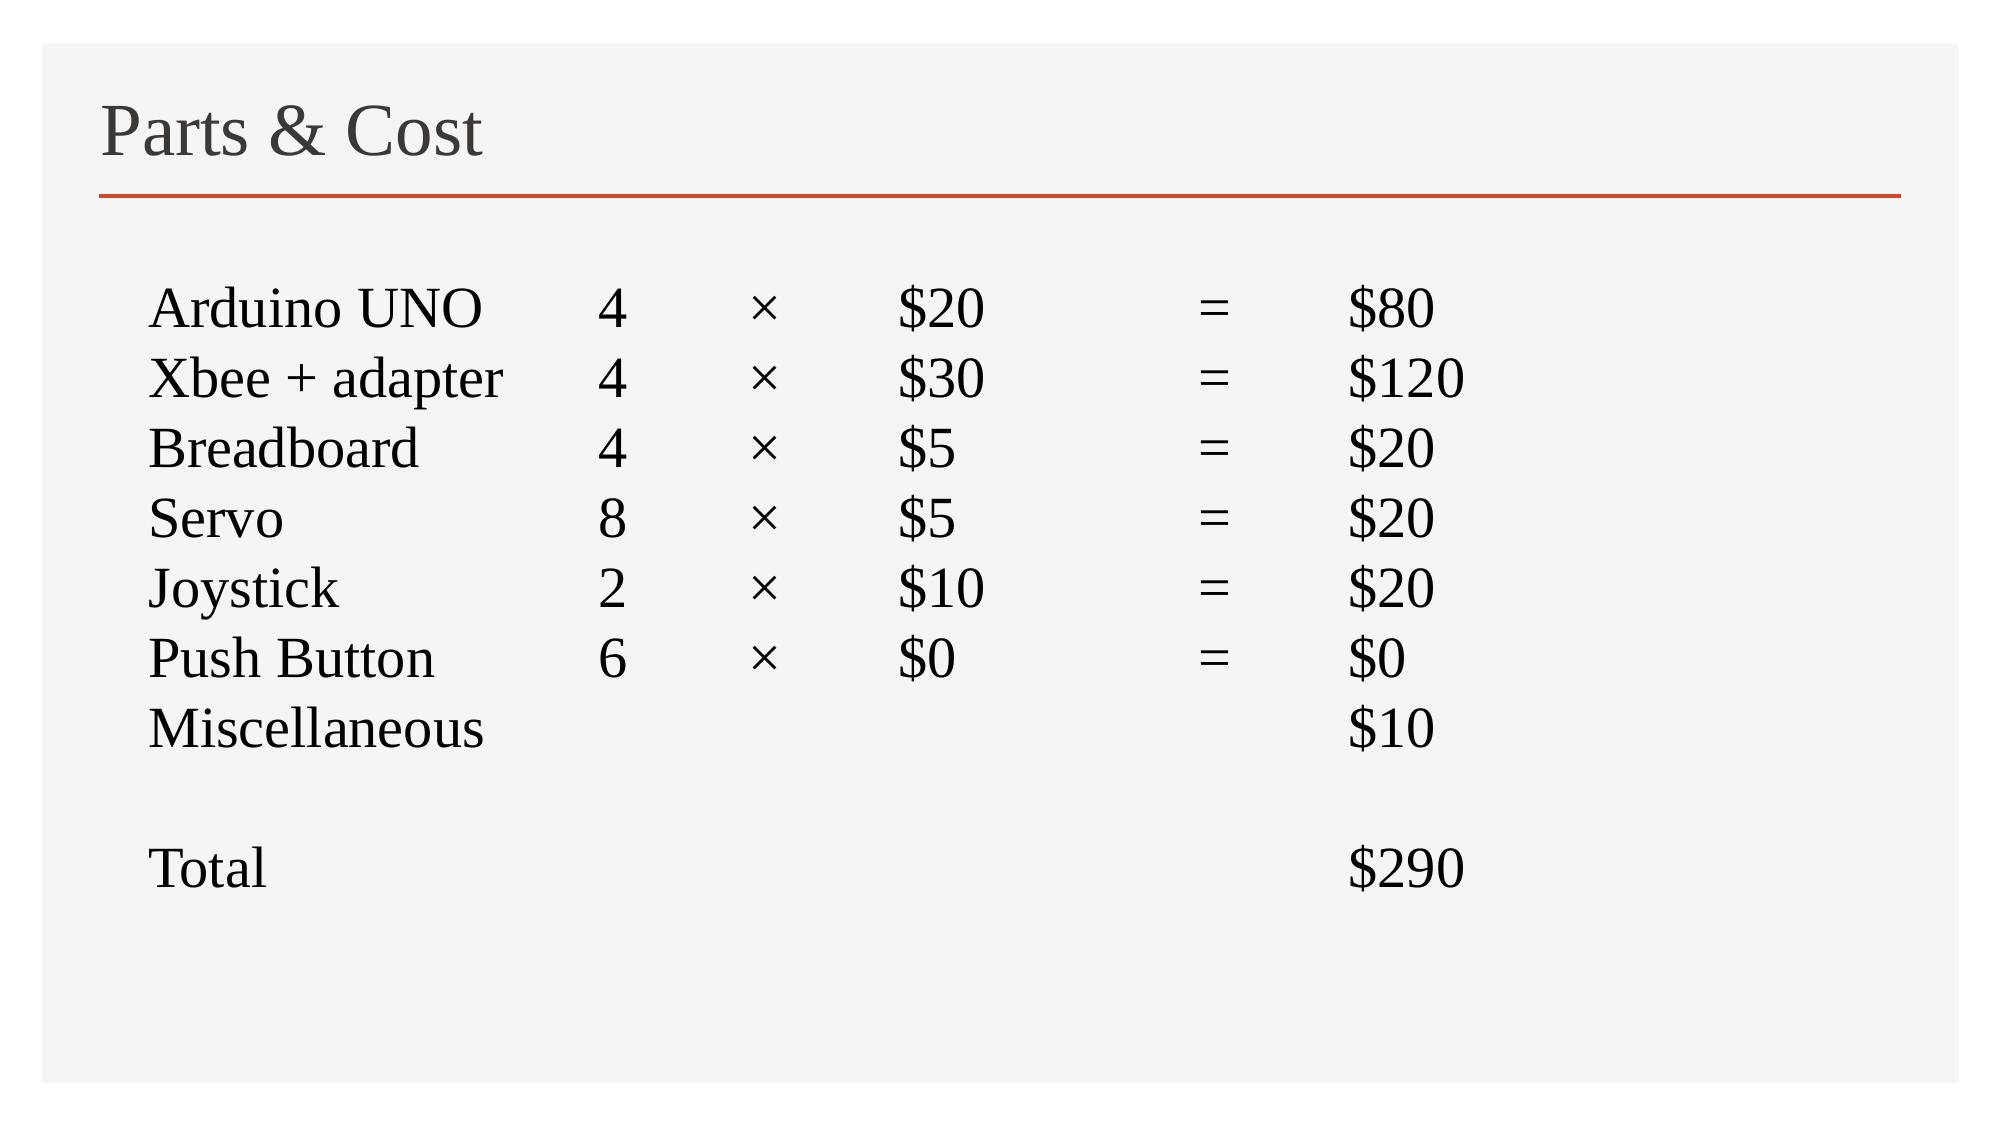

# Parts & Cost
Arduino UNO	4	×	$20		=	$80
Xbee + adapter	4	×	$30		=	$120
Breadboard		4	×	$5		=	$20
Servo			8	×	$5		=	$20
Joystick		2	×	$10		=	$20
Push Button		6	×	$0		=	$0
Miscellaneous						$10

Total								$290